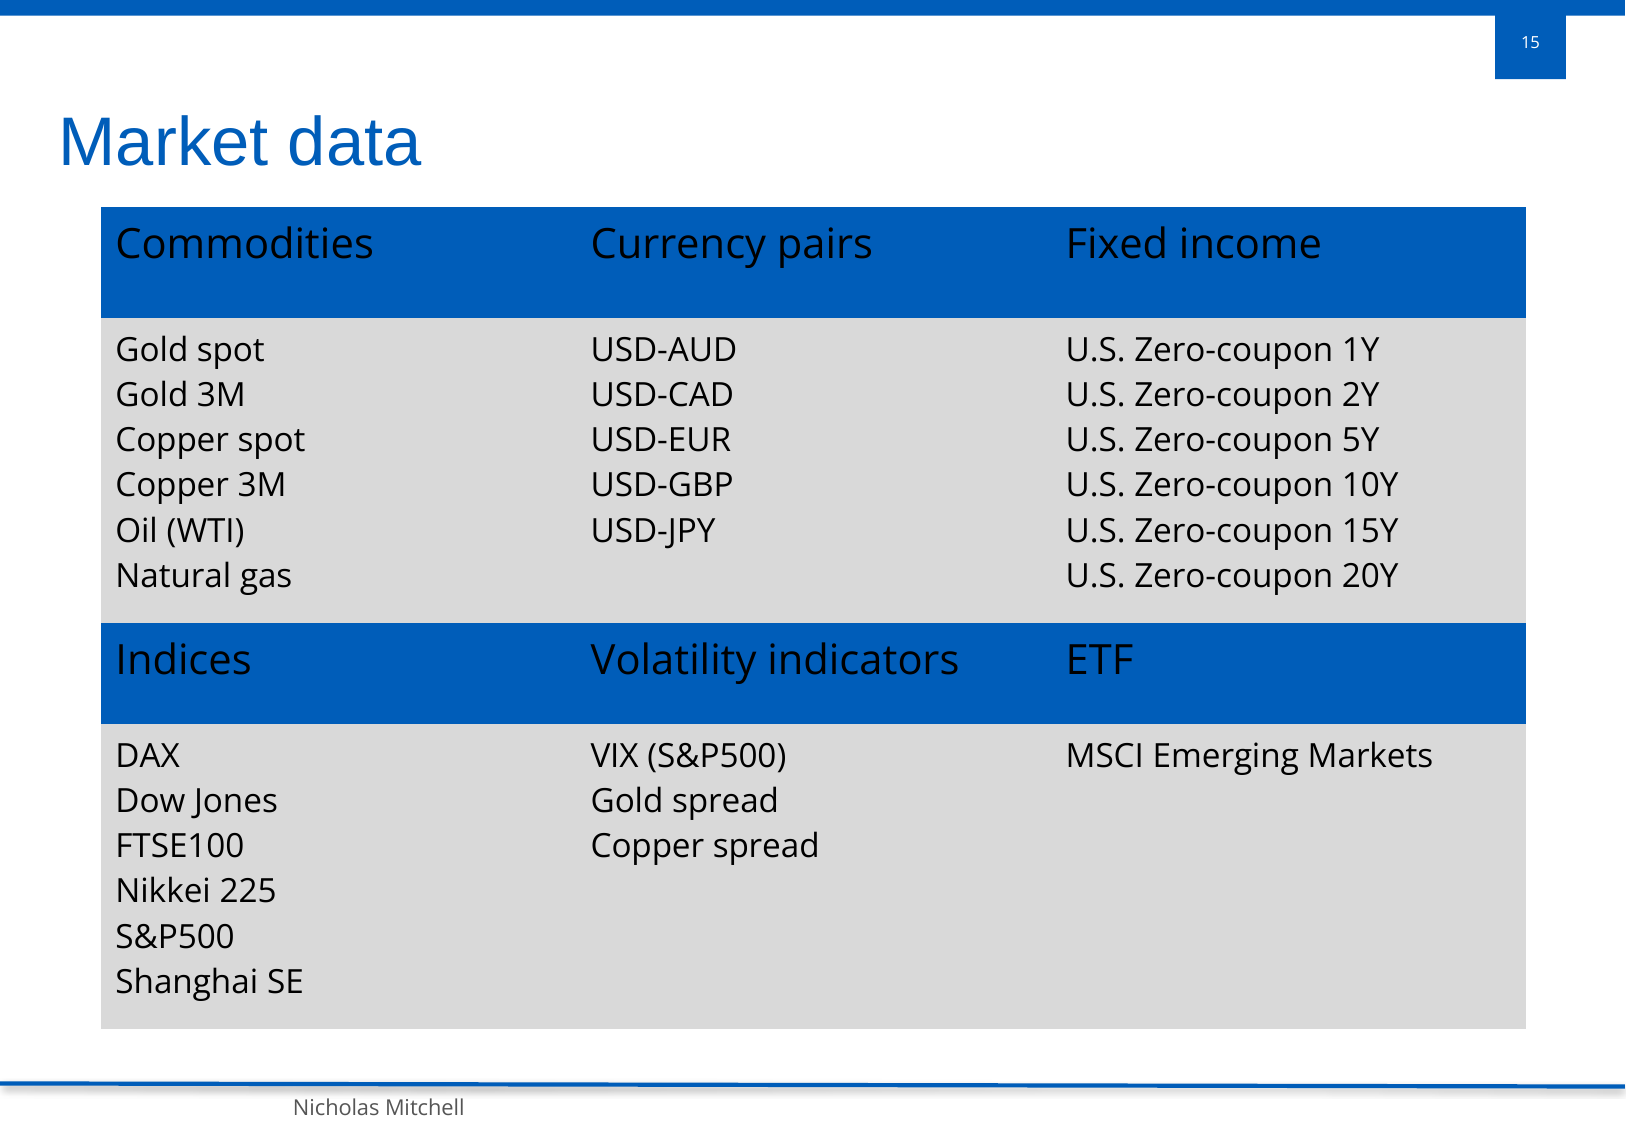

Market data
| Commodities | Currency pairs | Fixed income |
| --- | --- | --- |
| Gold spot Gold 3M Copper spot Copper 3M Oil (WTI) Natural gas | USD-AUD USD-CAD USD-EUR USD-GBP USD-JPY | U.S. Zero-coupon 1Y U.S. Zero-coupon 2Y U.S. Zero-coupon 5Y U.S. Zero-coupon 10Y U.S. Zero-coupon 15Y U.S. Zero-coupon 20Y |
| Indices | Volatility indicators | ETF |
| DAX Dow Jones FTSE100 Nikkei 225 S&P500 Shanghai SE | VIX (S&P500) Gold spread Copper spread | MSCI Emerging Markets |